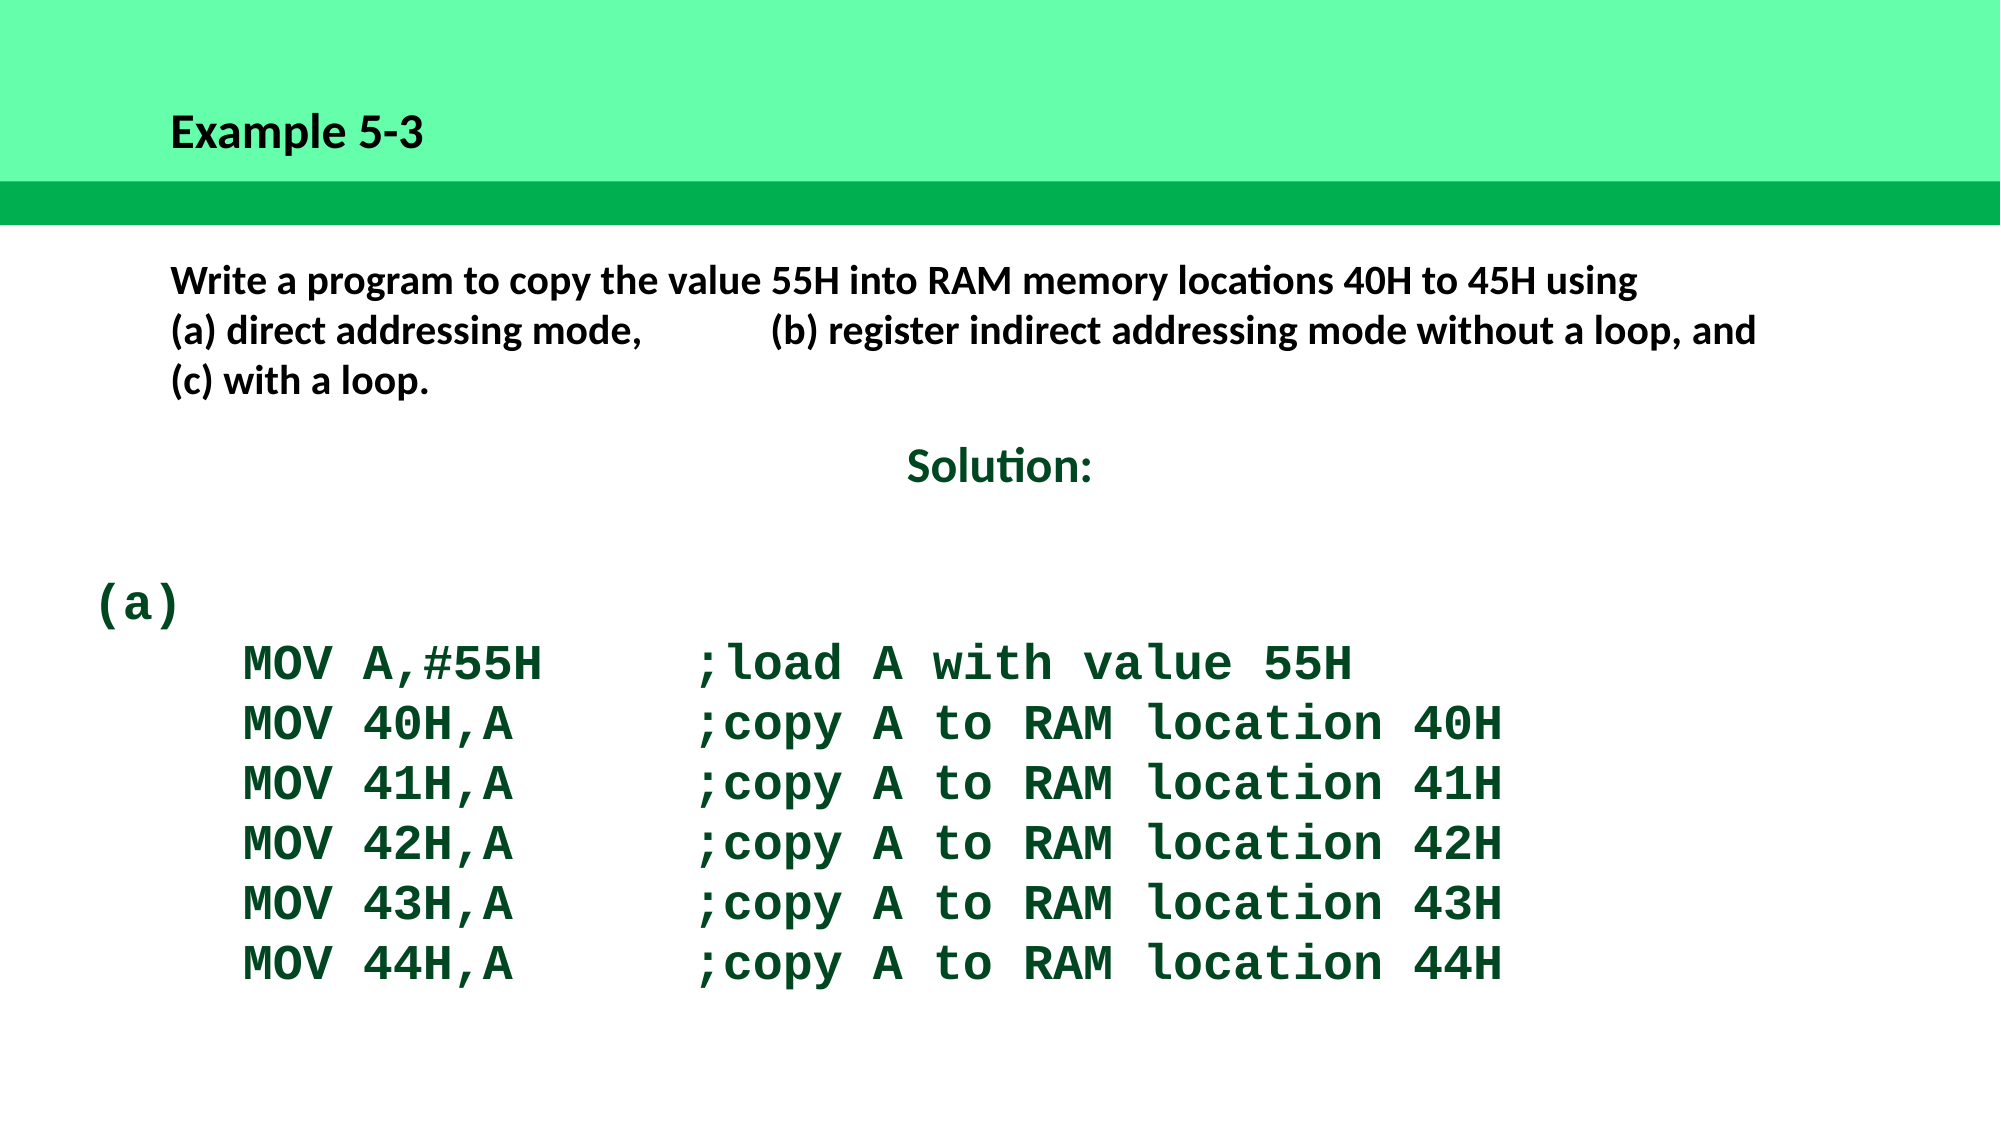

Example 5-3
Write a program to copy the value 55H into RAM memory locations 40H to 45H using
(a) direct addressing mode,  	(b) register indirect addressing mode without a loop, and
(c) with a loop.
Solution:
(a)
	MOV A,#55H	;load A with value 55H
	MOV 40H,A		;copy A to RAM location 40H
	MOV 41H,A		;copy A to RAM location 41H
	MOV 42H,A		;copy A to RAM location 42H
	MOV 43H,A		;copy A to RAM location 43H
	MOV 44H,A		;copy A to RAM location 44H